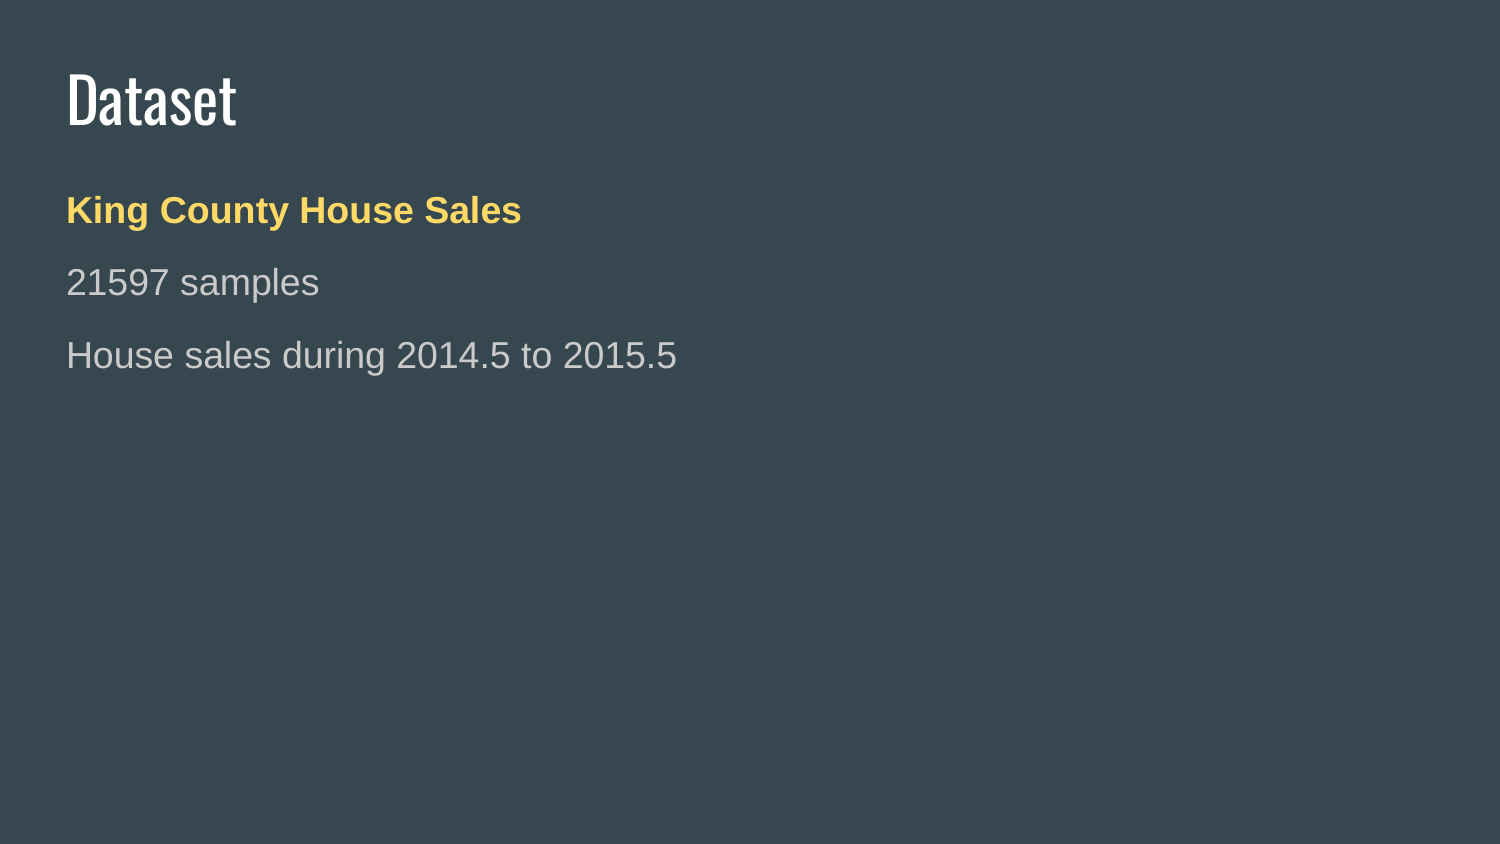

# Dataset
King County House Sales
21597 samples
House sales during 2014.5 to 2015.5